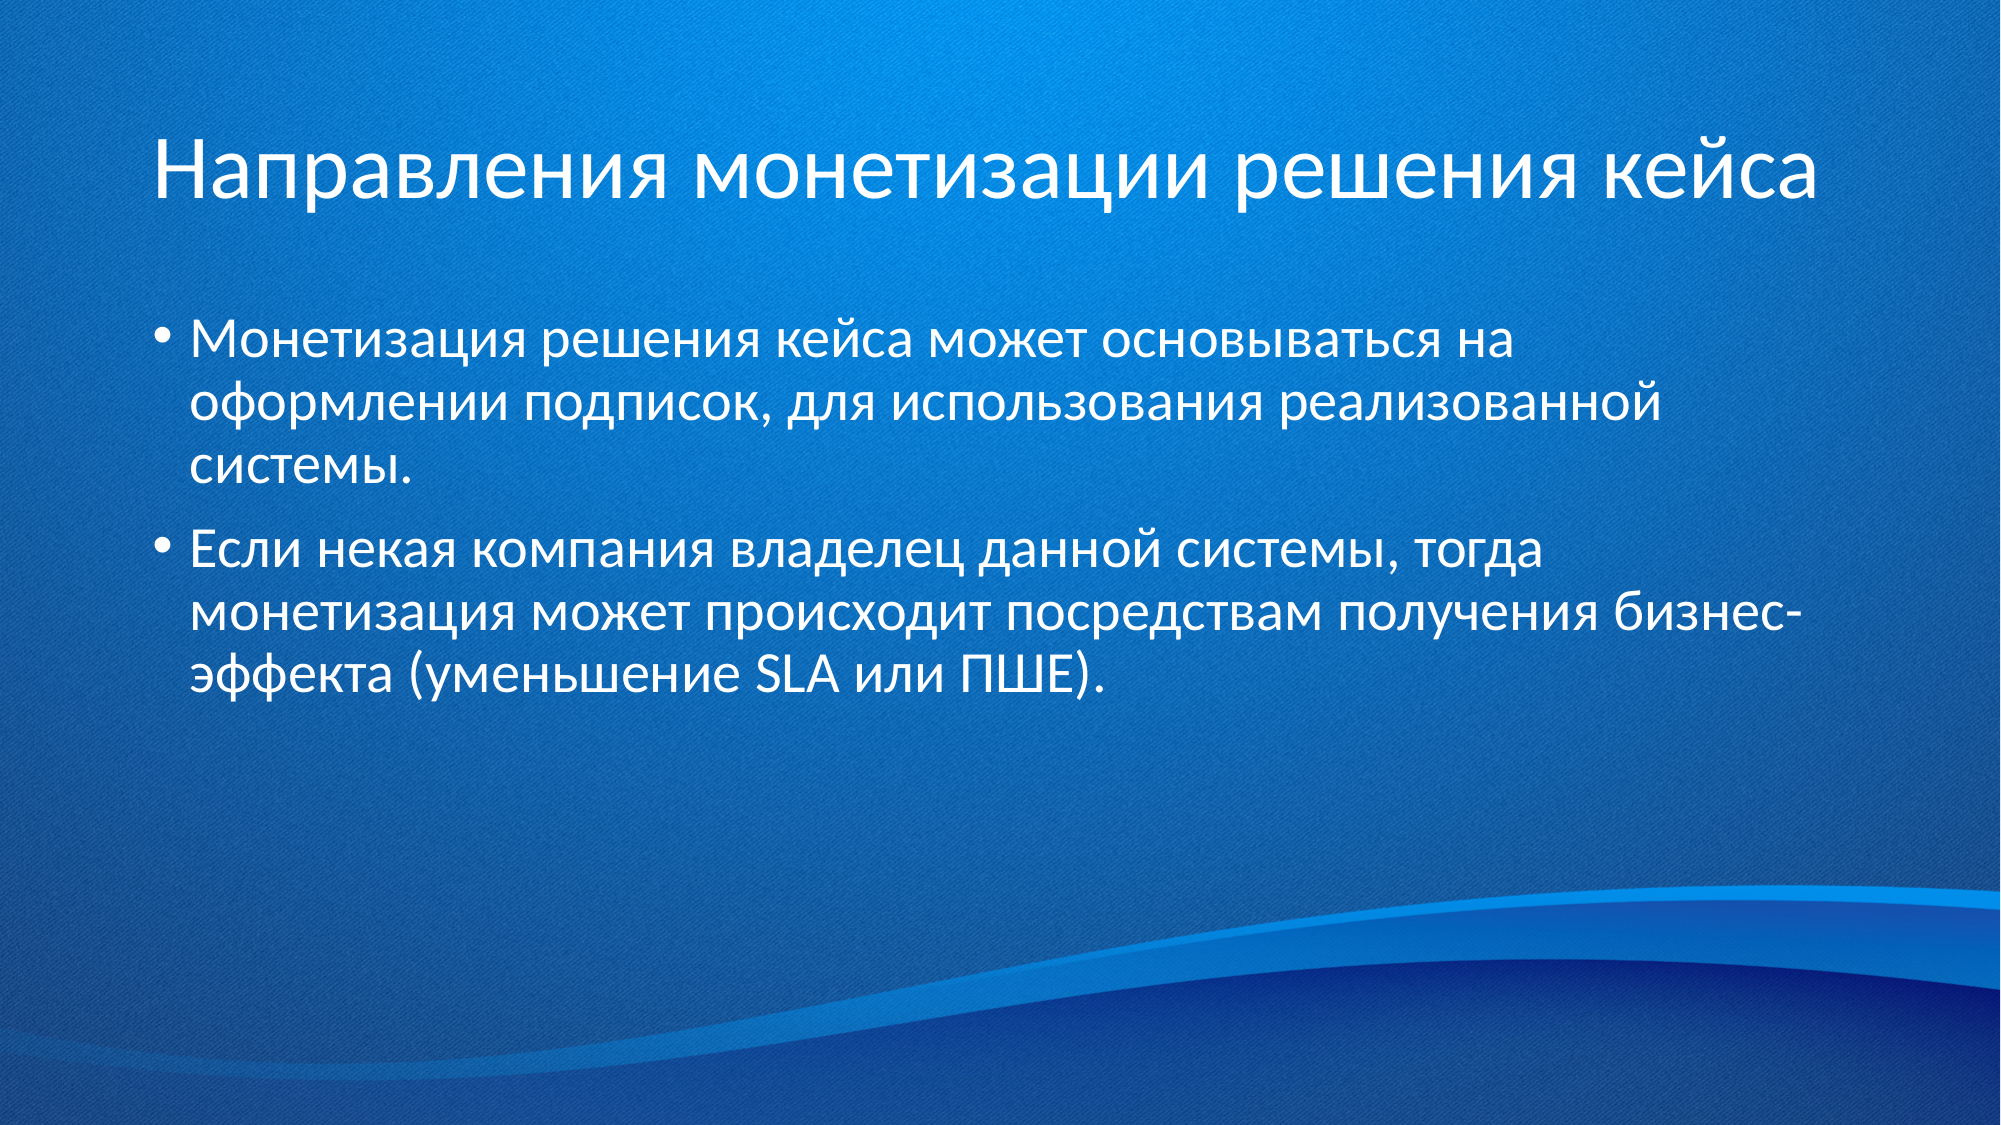

# Направления монетизации решения кейса
Монетизация решения кейса может основываться на оформлении подписок, для использования реализованной системы.
Если некая компания владелец данной системы, тогда монетизация может происходит посредствам получения бизнес-эффекта (уменьшение SLA или ПШЕ).